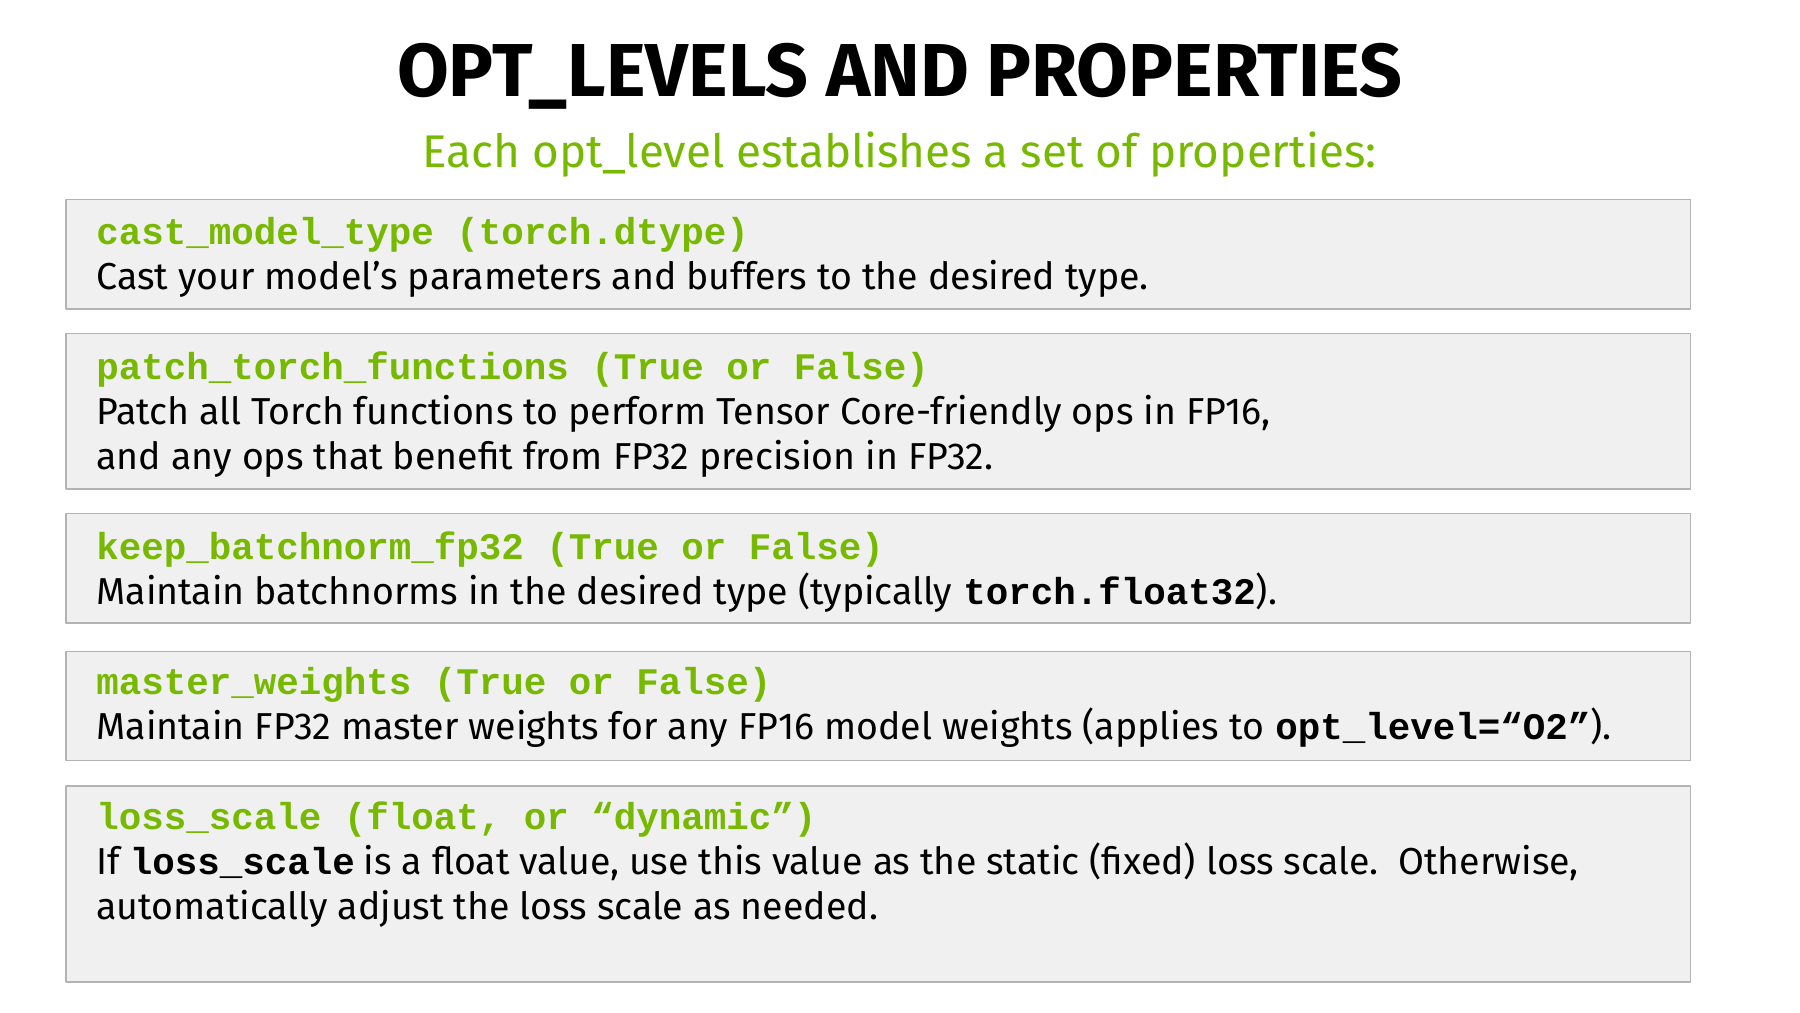

# Opt_levels and properties
Each opt_level establishes a set of properties:

cast_model_type (torch.dtype)
Cast your model’s parameters and buffers to the desired type.

patch_torch_functions (True or False)
Patch all Torch functions to perform Tensor Core-friendly ops in FP16,
and any ops that benefit from FP32 precision in FP32.

keep_batchnorm_fp32 (True or False)
Maintain batchnorms in the desired type (typically torch.float32).

master_weights (True or False)
Maintain FP32 master weights for any FP16 model weights (applies to opt_level=“O2”).

loss_scale (float, or “dynamic”)
If loss_scale is a float value, use this value as the static (fixed) loss scale.  Otherwise,
automatically adjust the loss scale as needed.